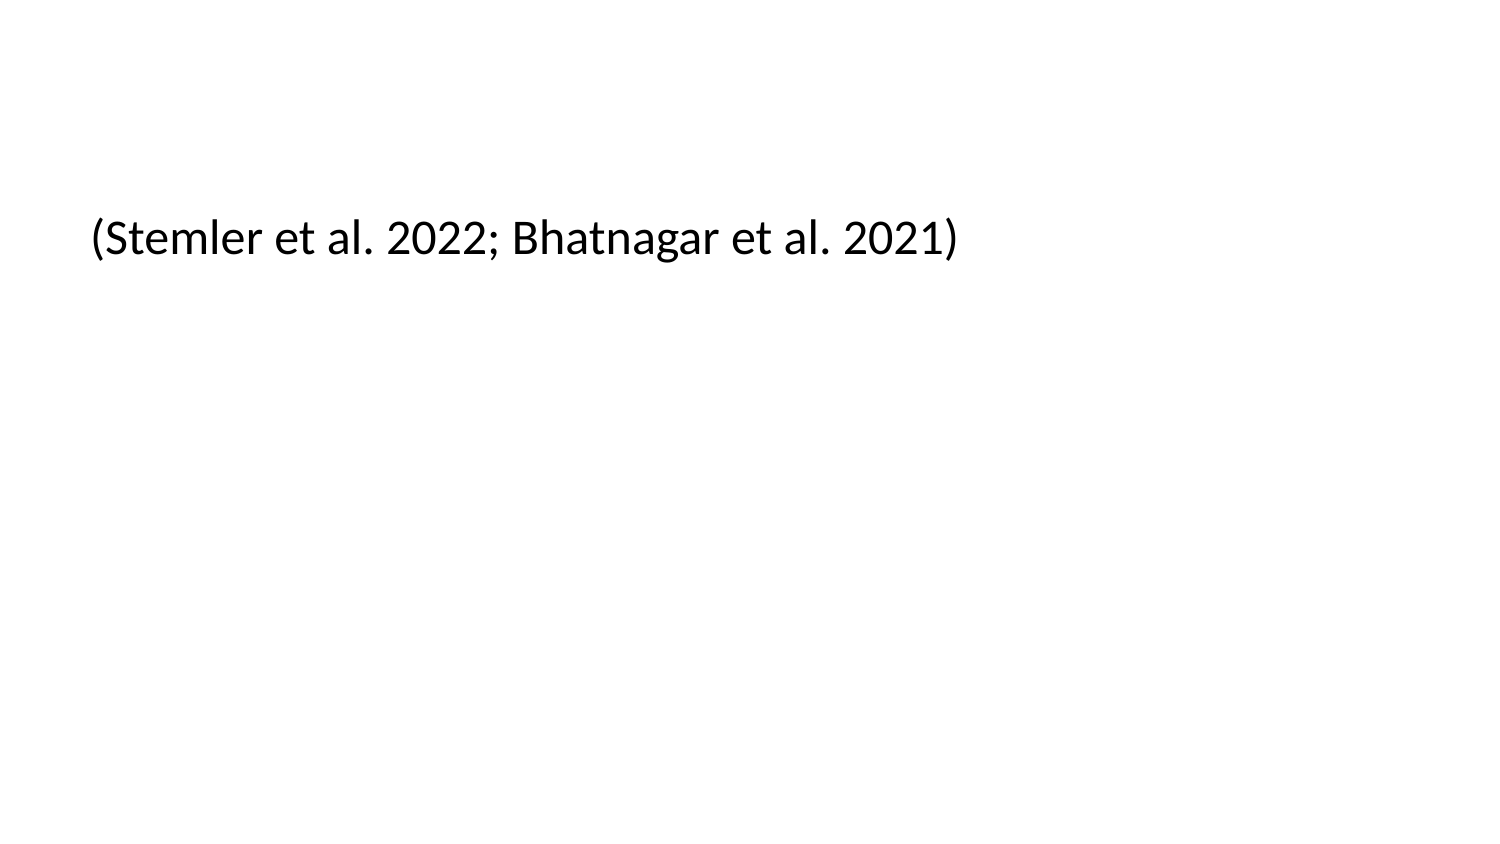

(Stemler et al. 2022; Bhatnagar et al. 2021)